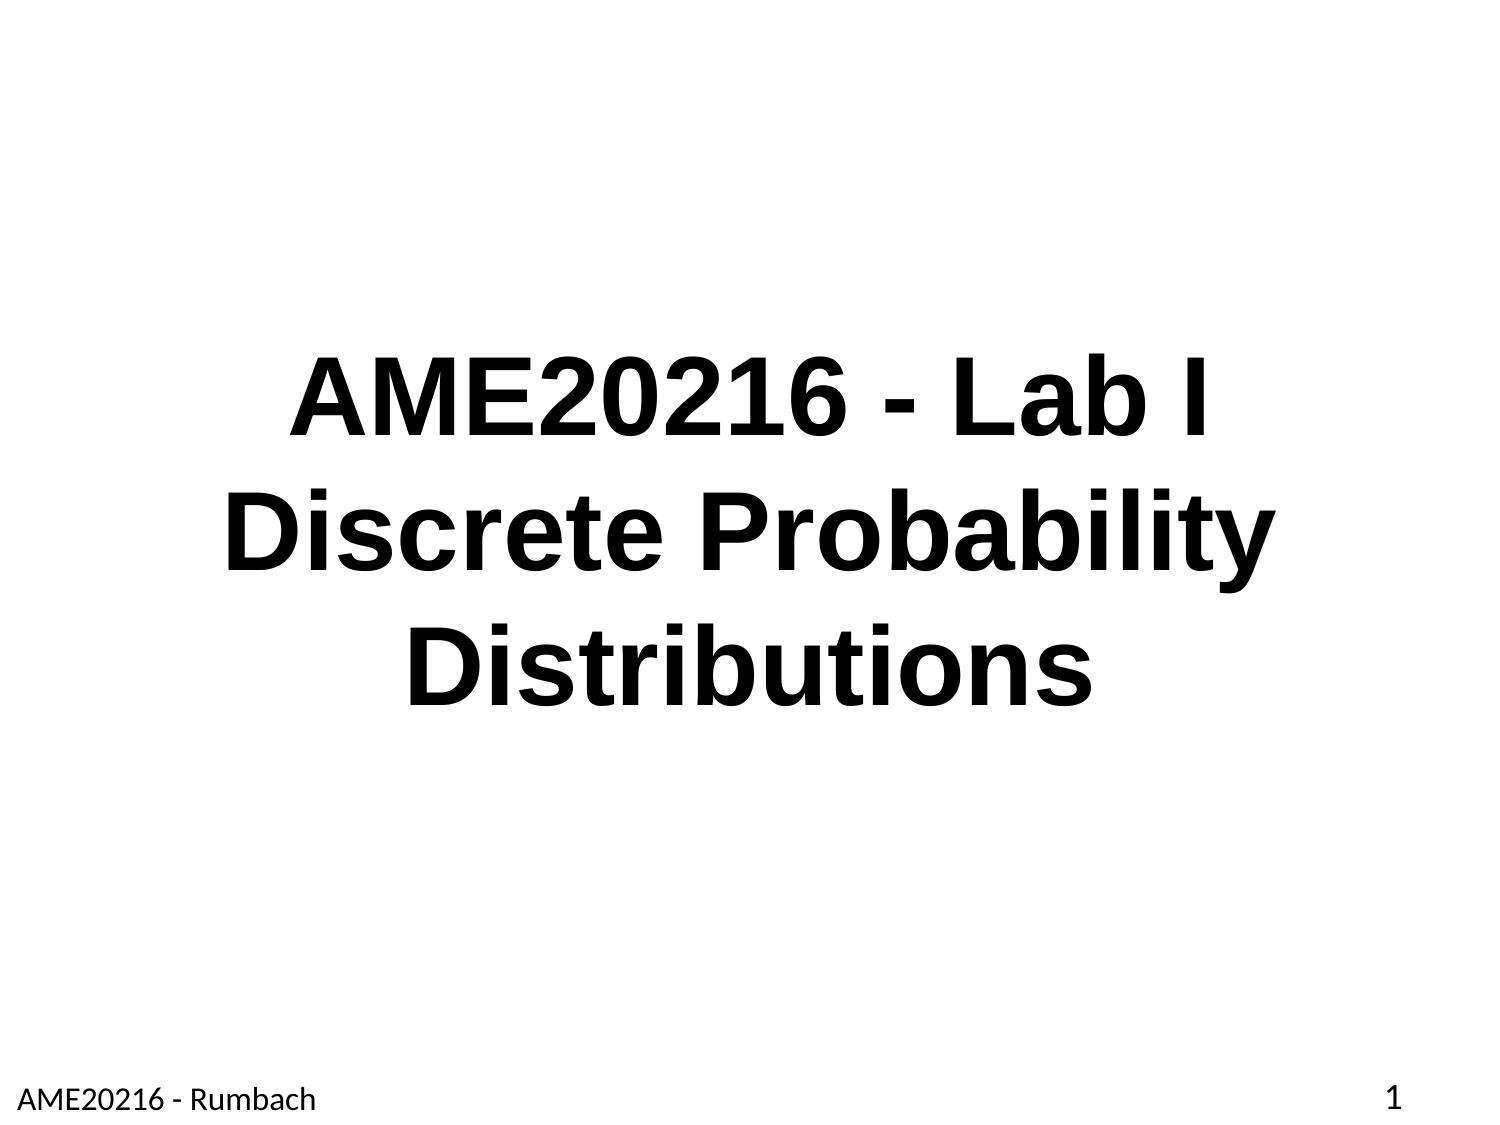

# AME20216 - Lab I Discrete Probability Distributions